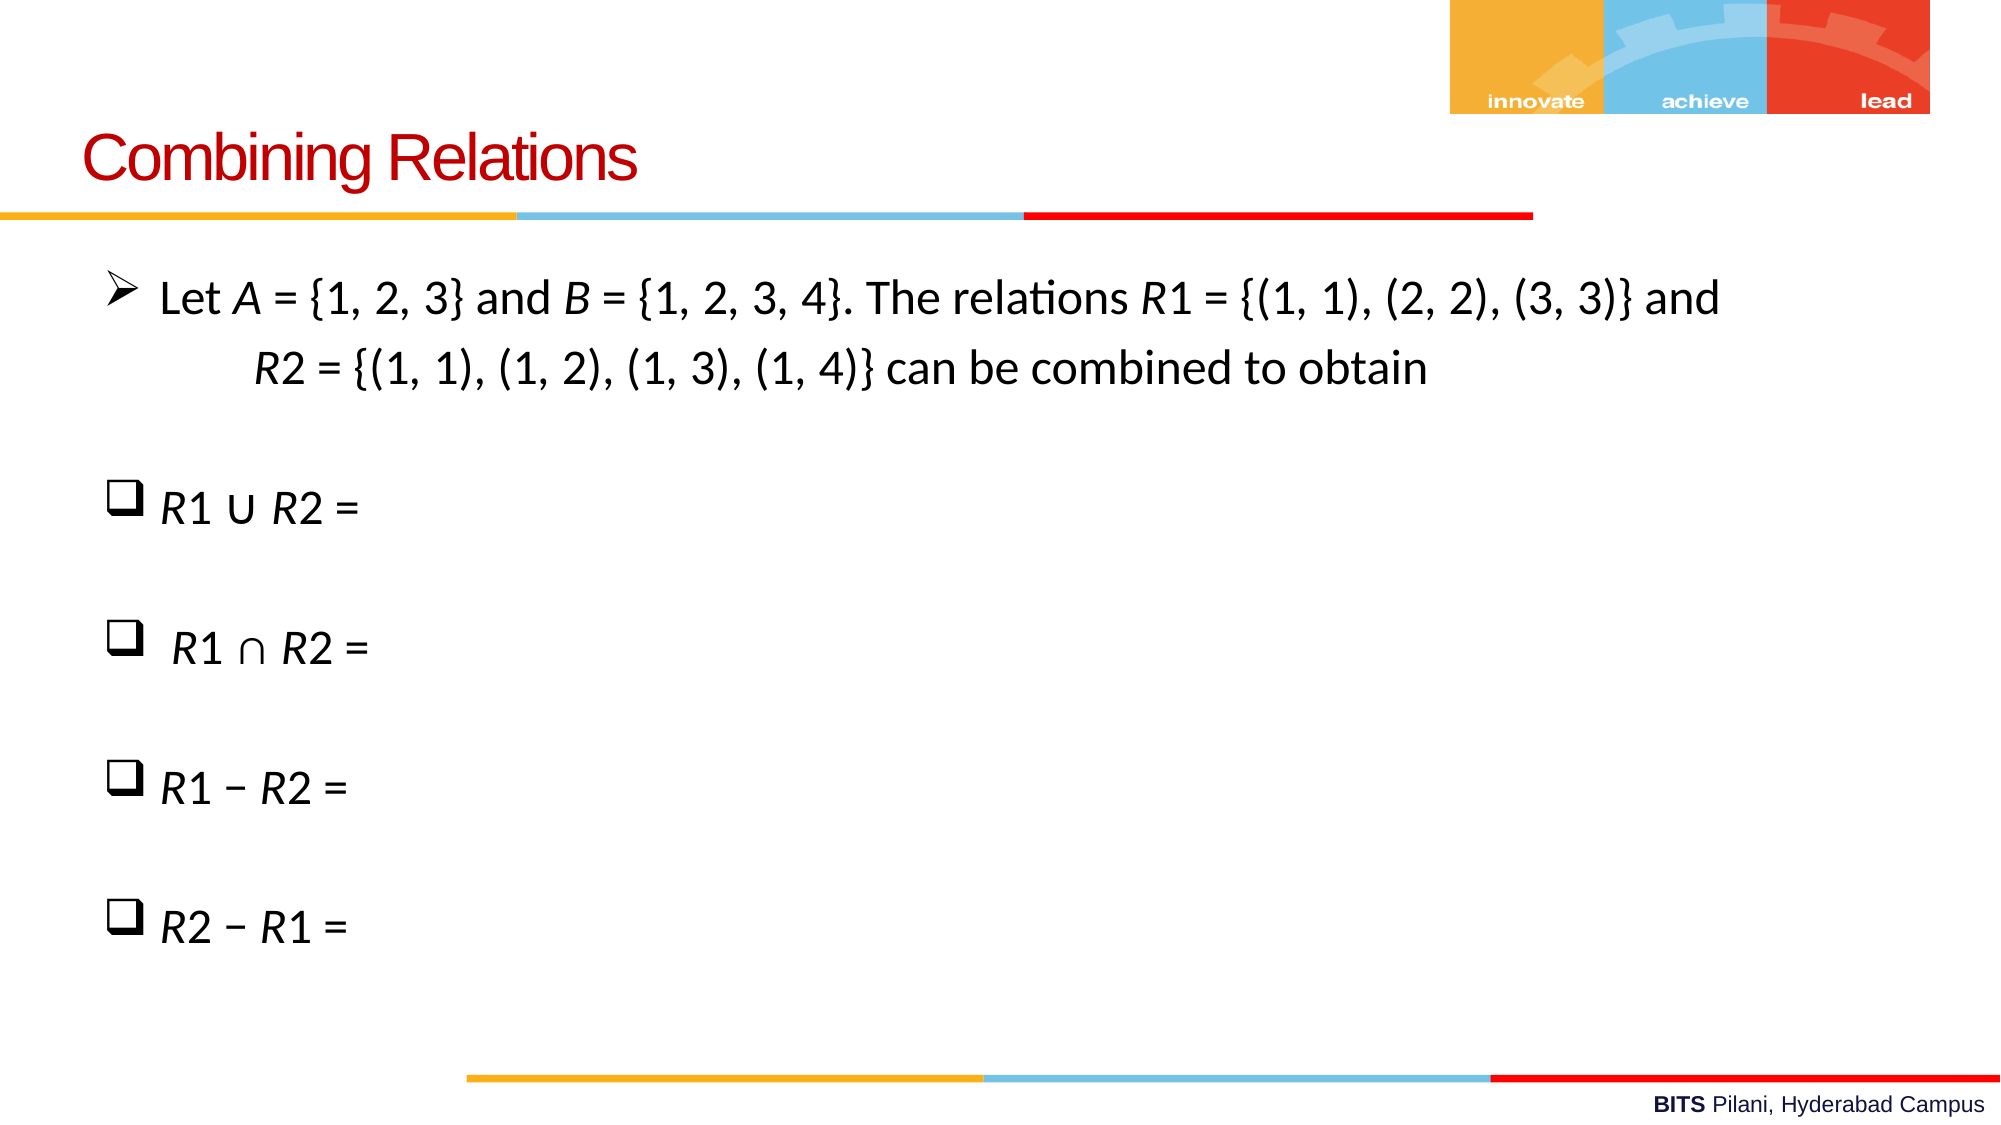

Combining Relations
Let A = {1, 2, 3} and B = {1, 2, 3, 4}. The relations R1 = {(1, 1), (2, 2), (3, 3)} and
	R2 = {(1, 1), (1, 2), (1, 3), (1, 4)} can be combined to obtain

R1 ∪ R2 =

 R1 ∩ R2 =

R1 − R2 =

R2 − R1 =